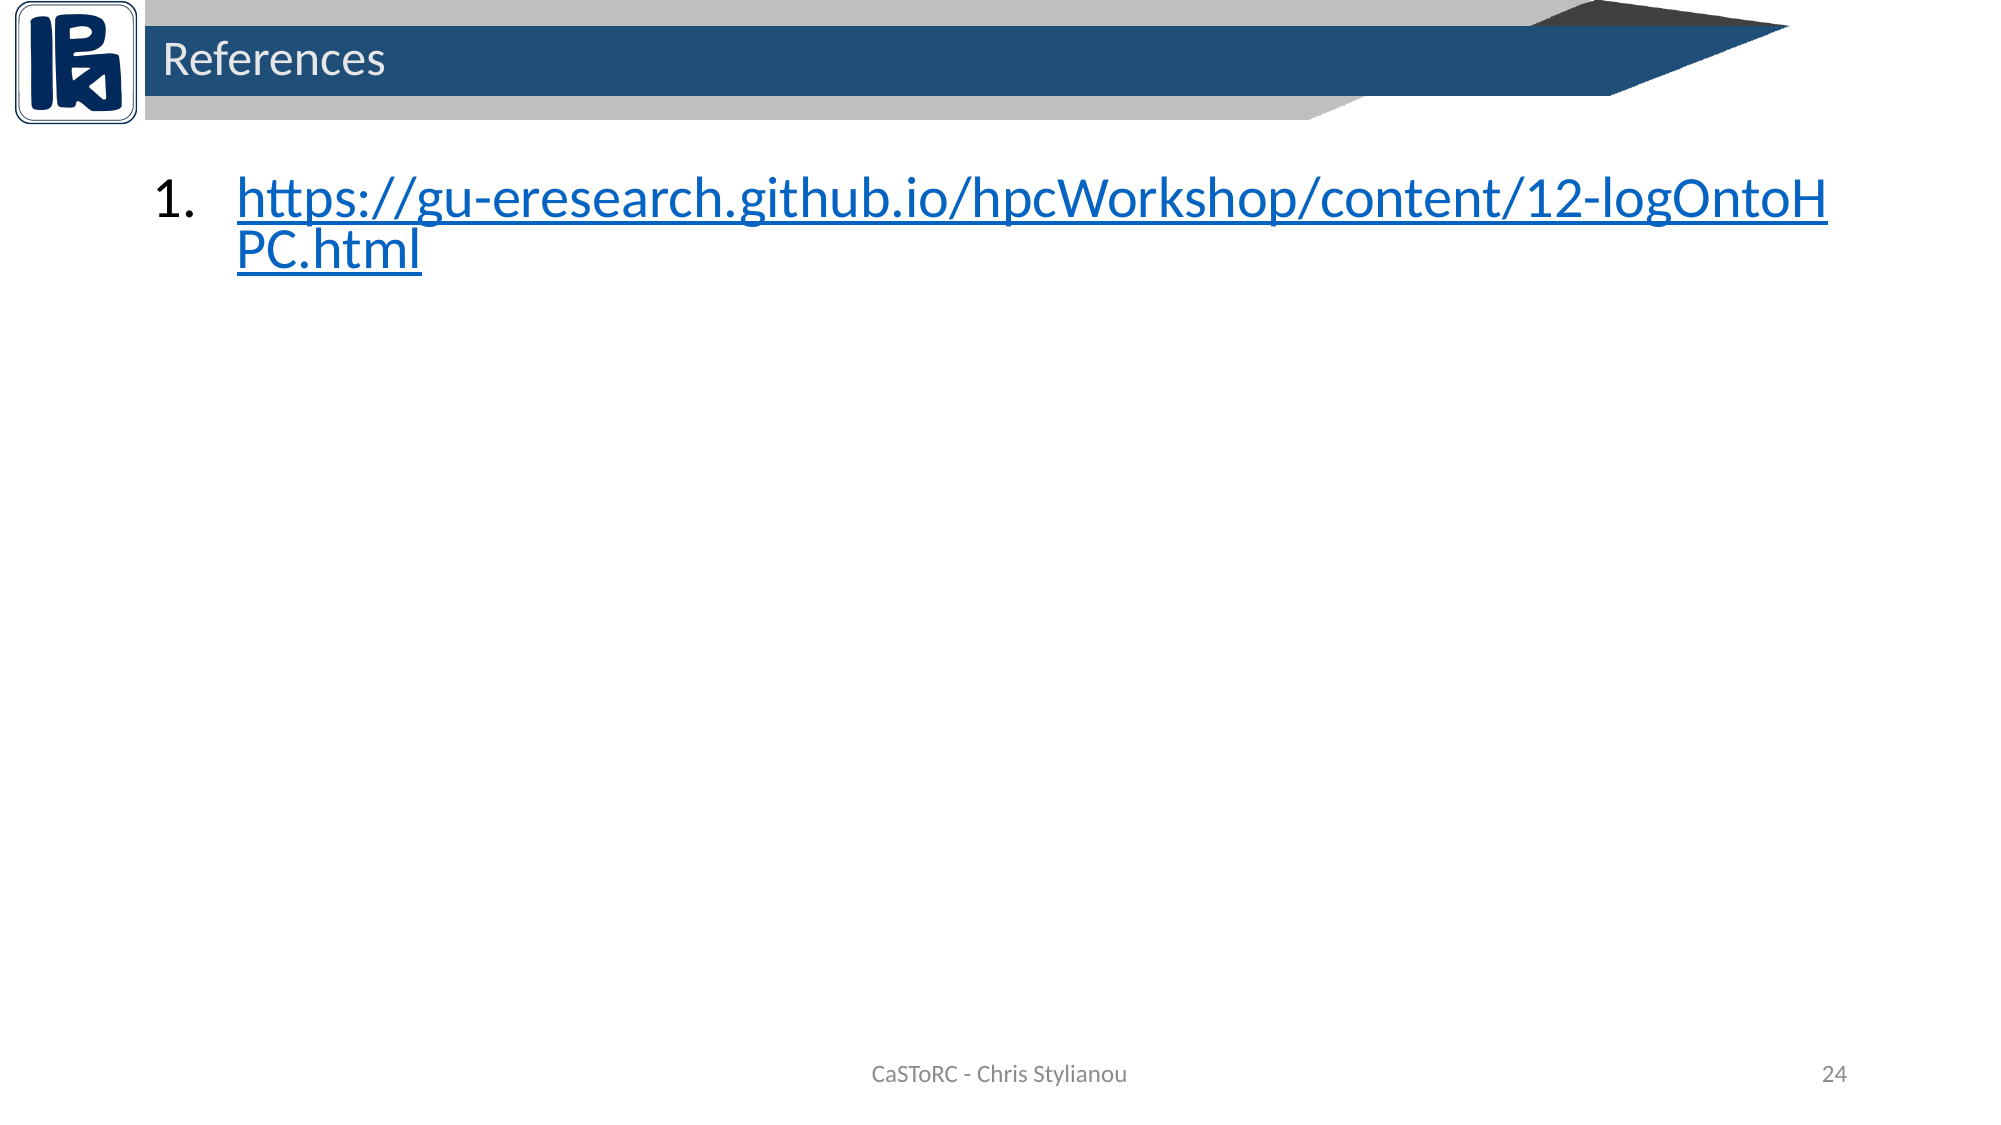

# References
https://gu-eresearch.github.io/hpcWorkshop/content/12-logOntoHPC.html

CaSToRC - Chris Stylianou
24